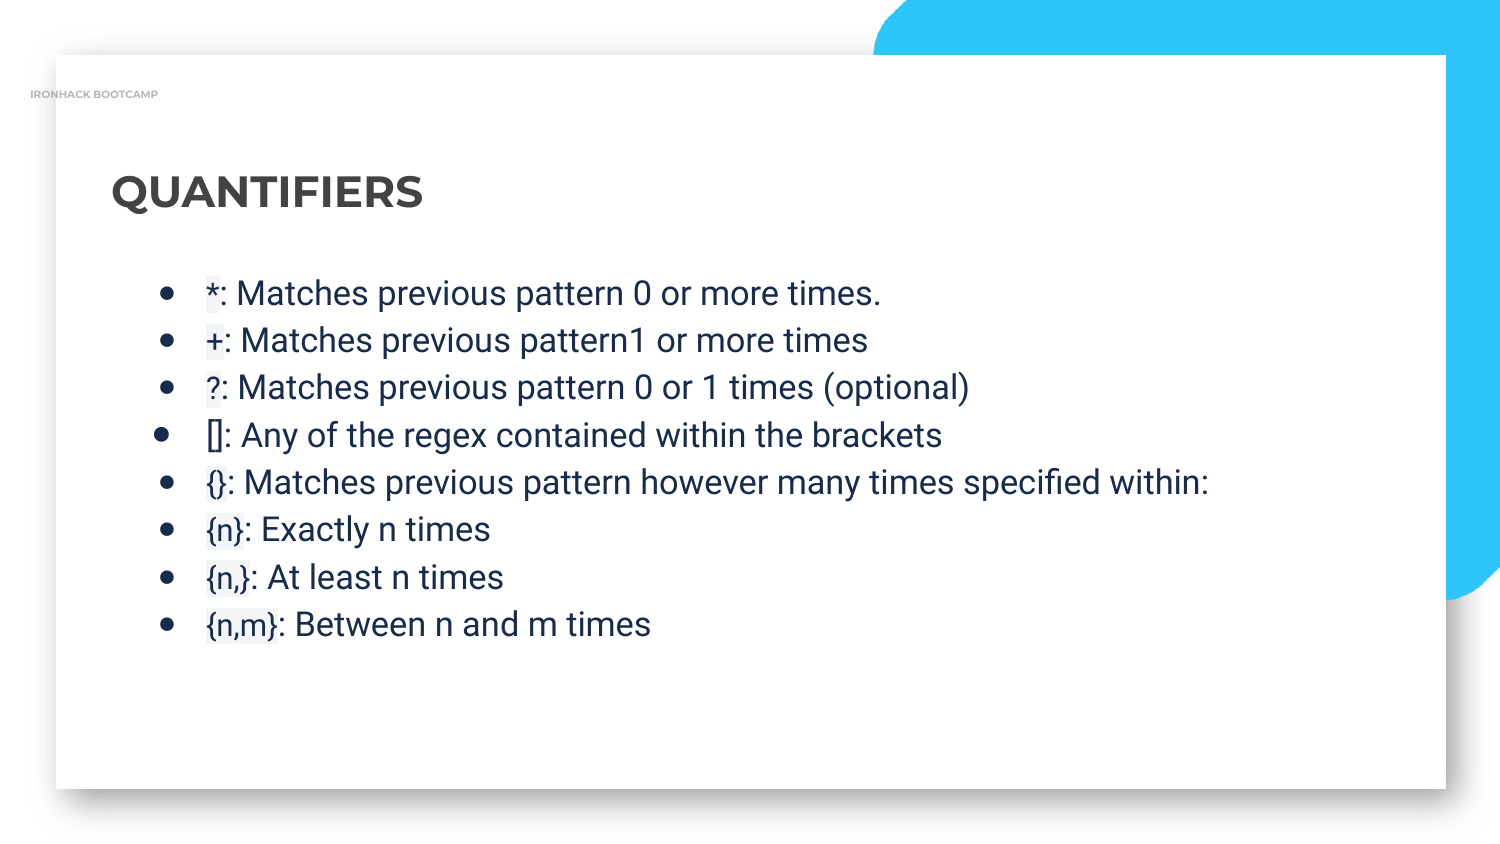

IRONHACK BOOTCAMP
QUANTIFIERS
*: Matches previous pattern 0 or more times.
+: Matches previous pattern1 or more times
?: Matches previous pattern 0 or 1 times (optional)
[]: Any of the regex contained within the brackets
{}: Matches previous pattern however many times specified within:
{n}: Exactly n times
{n,}: At least n times
{n,m}: Between n and m times